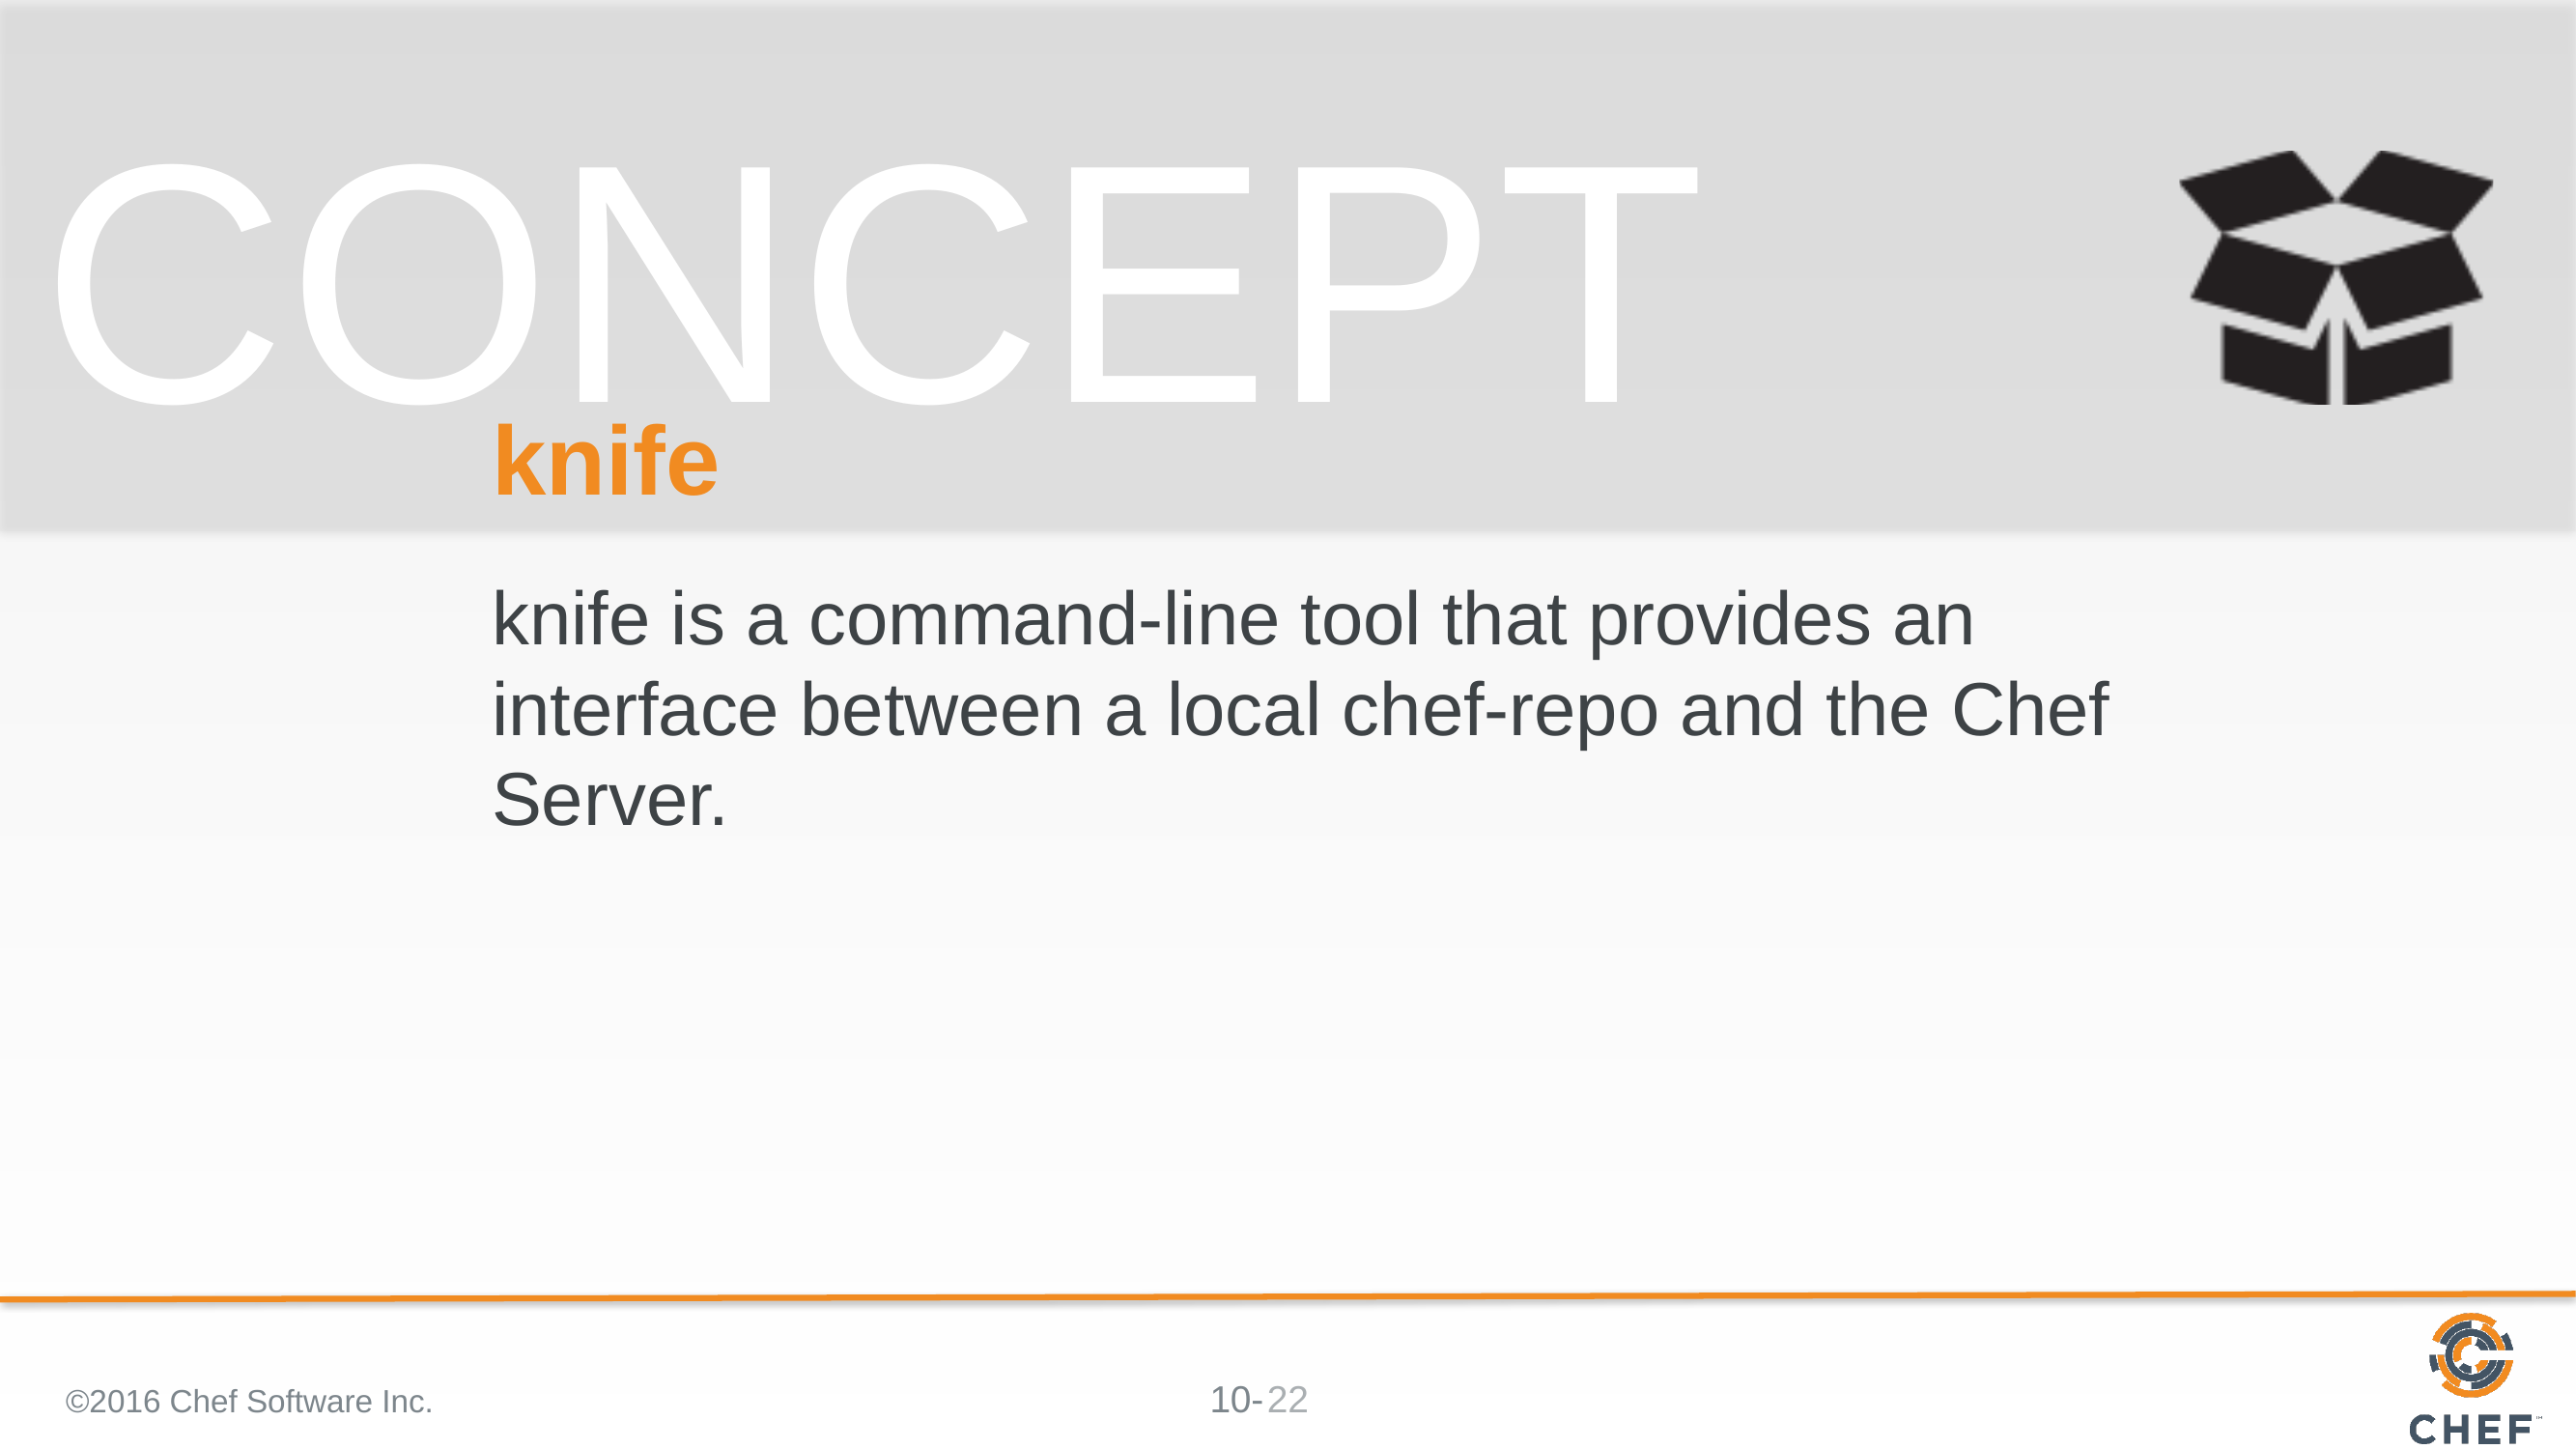

# knife
knife is a command-line tool that provides an interface between a local chef-repo and the Chef Server.
©2016 Chef Software Inc.
22